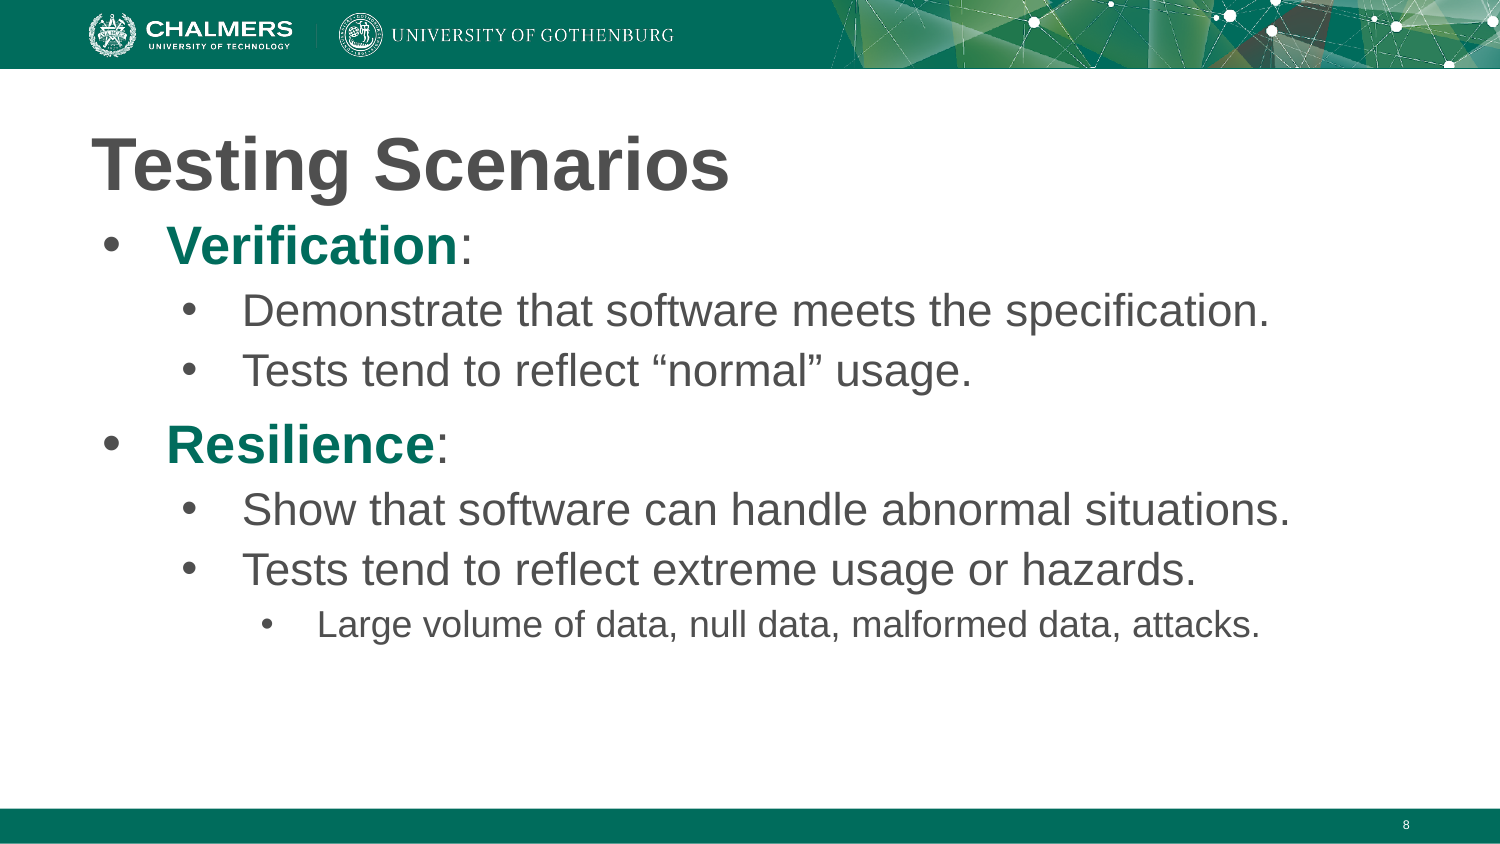

# Testing Scenarios
Verification:
Demonstrate that software meets the specification.
Tests tend to reflect “normal” usage.
Resilience:
Show that software can handle abnormal situations.
Tests tend to reflect extreme usage or hazards.
Large volume of data, null data, malformed data, attacks.
8